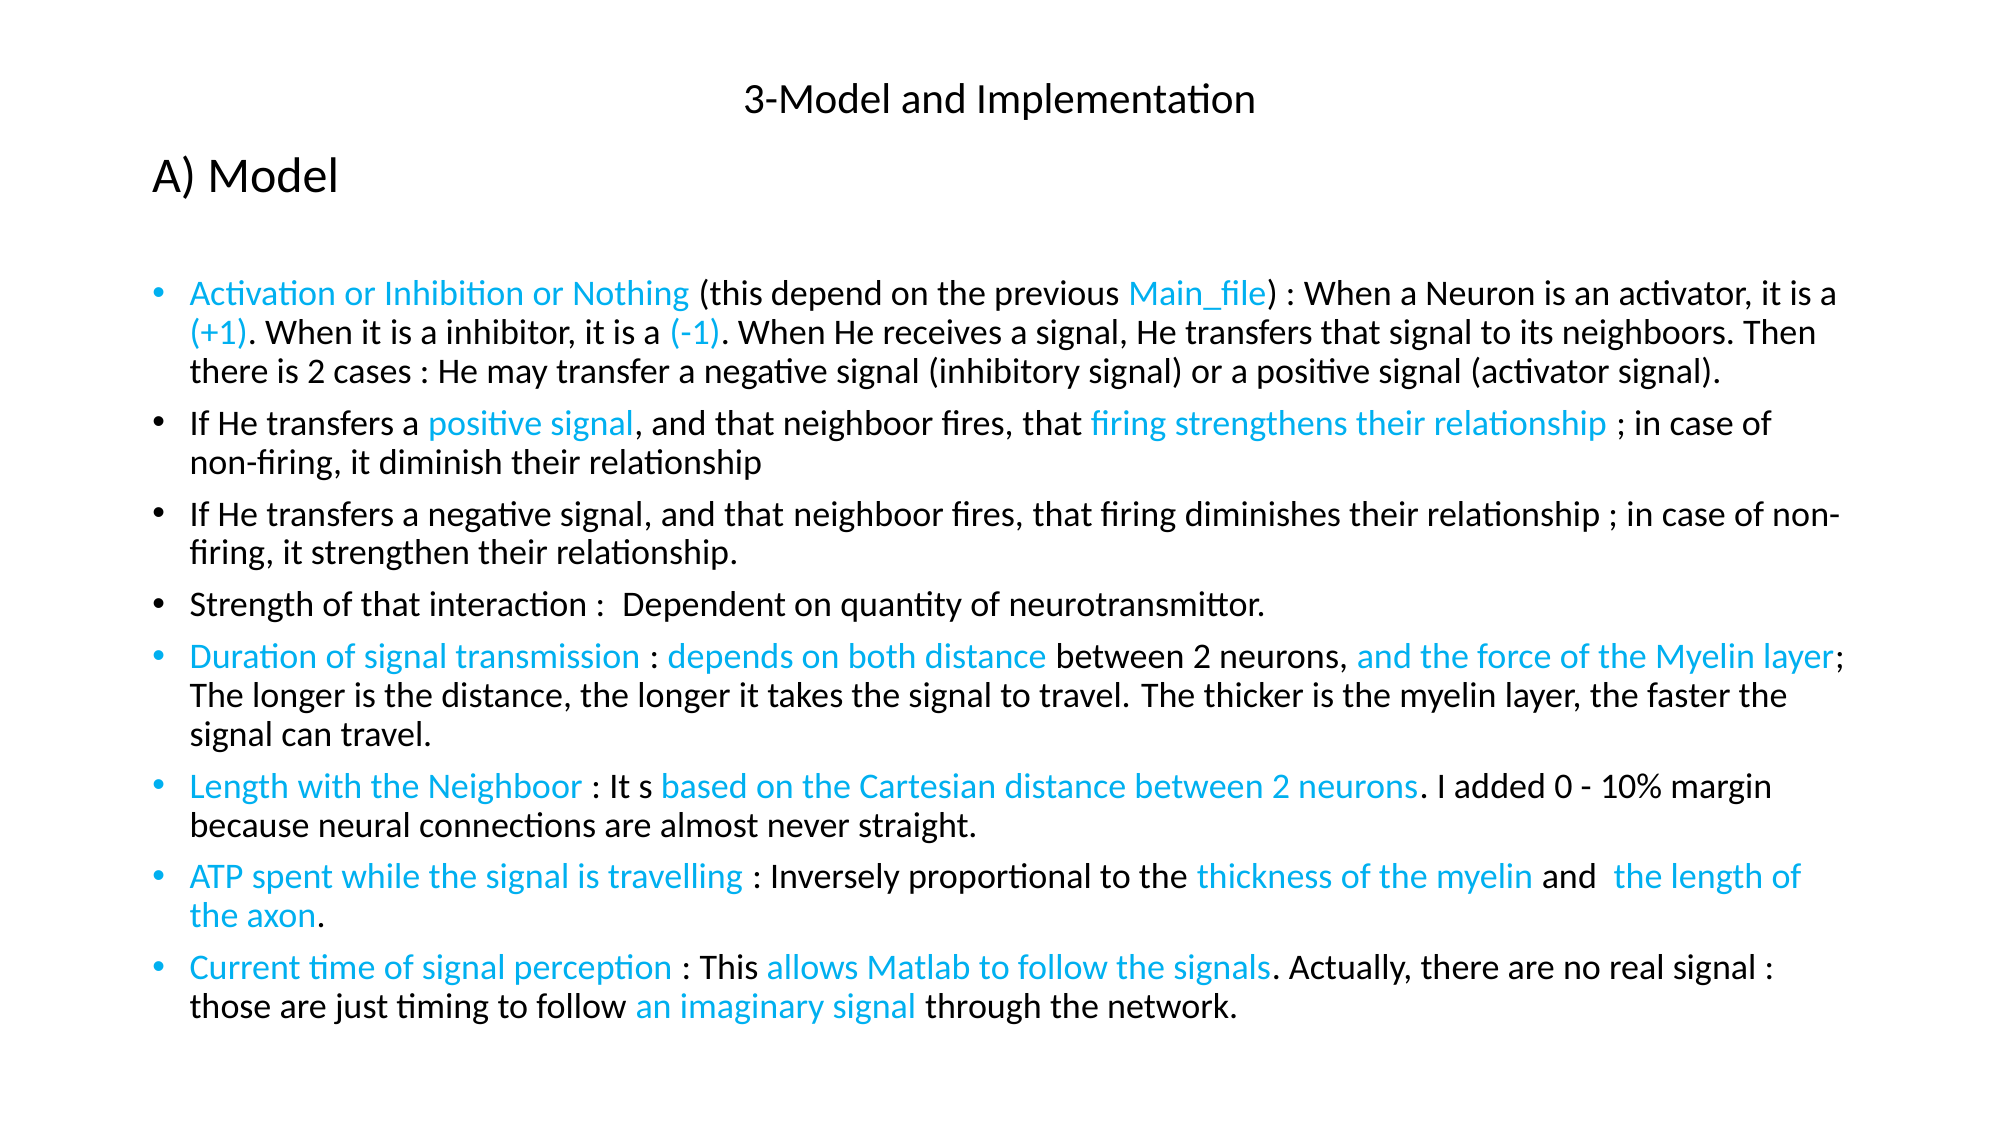

# 3-Model and Implementation
A) Model

Activation or Inhibition or Nothing (this depend on the previous Main_file) : When a Neuron is an activator, it is a (+1). When it is a inhibitor, it is a (-1). When He receives a signal, He transfers that signal to its neighboors. Then there is 2 cases : He may transfer a negative signal (inhibitory signal) or a positive signal (activator signal).
If He transfers a positive signal, and that neighboor fires, that firing strengthens their relationship ; in case of non-firing, it diminish their relationship
If He transfers a negative signal, and that neighboor fires, that firing diminishes their relationship ; in case of non-firing, it strengthen their relationship.
Strength of that interaction :  Dependent on quantity of neurotransmittor.
Duration of signal transmission : depends on both distance between 2 neurons, and the force of the Myelin layer; The longer is the distance, the longer it takes the signal to travel. The thicker is the myelin layer, the faster the signal can travel.
Length with the Neighboor : It s based on the Cartesian distance between 2 neurons. I added 0 - 10% margin because neural connections are almost never straight.
ATP spent while the signal is travelling : Inversely proportional to the thickness of the myelin and  the length of the axon.
Current time of signal perception : This allows Matlab to follow the signals. Actually, there are no real signal : those are just timing to follow an imaginary signal through the network.